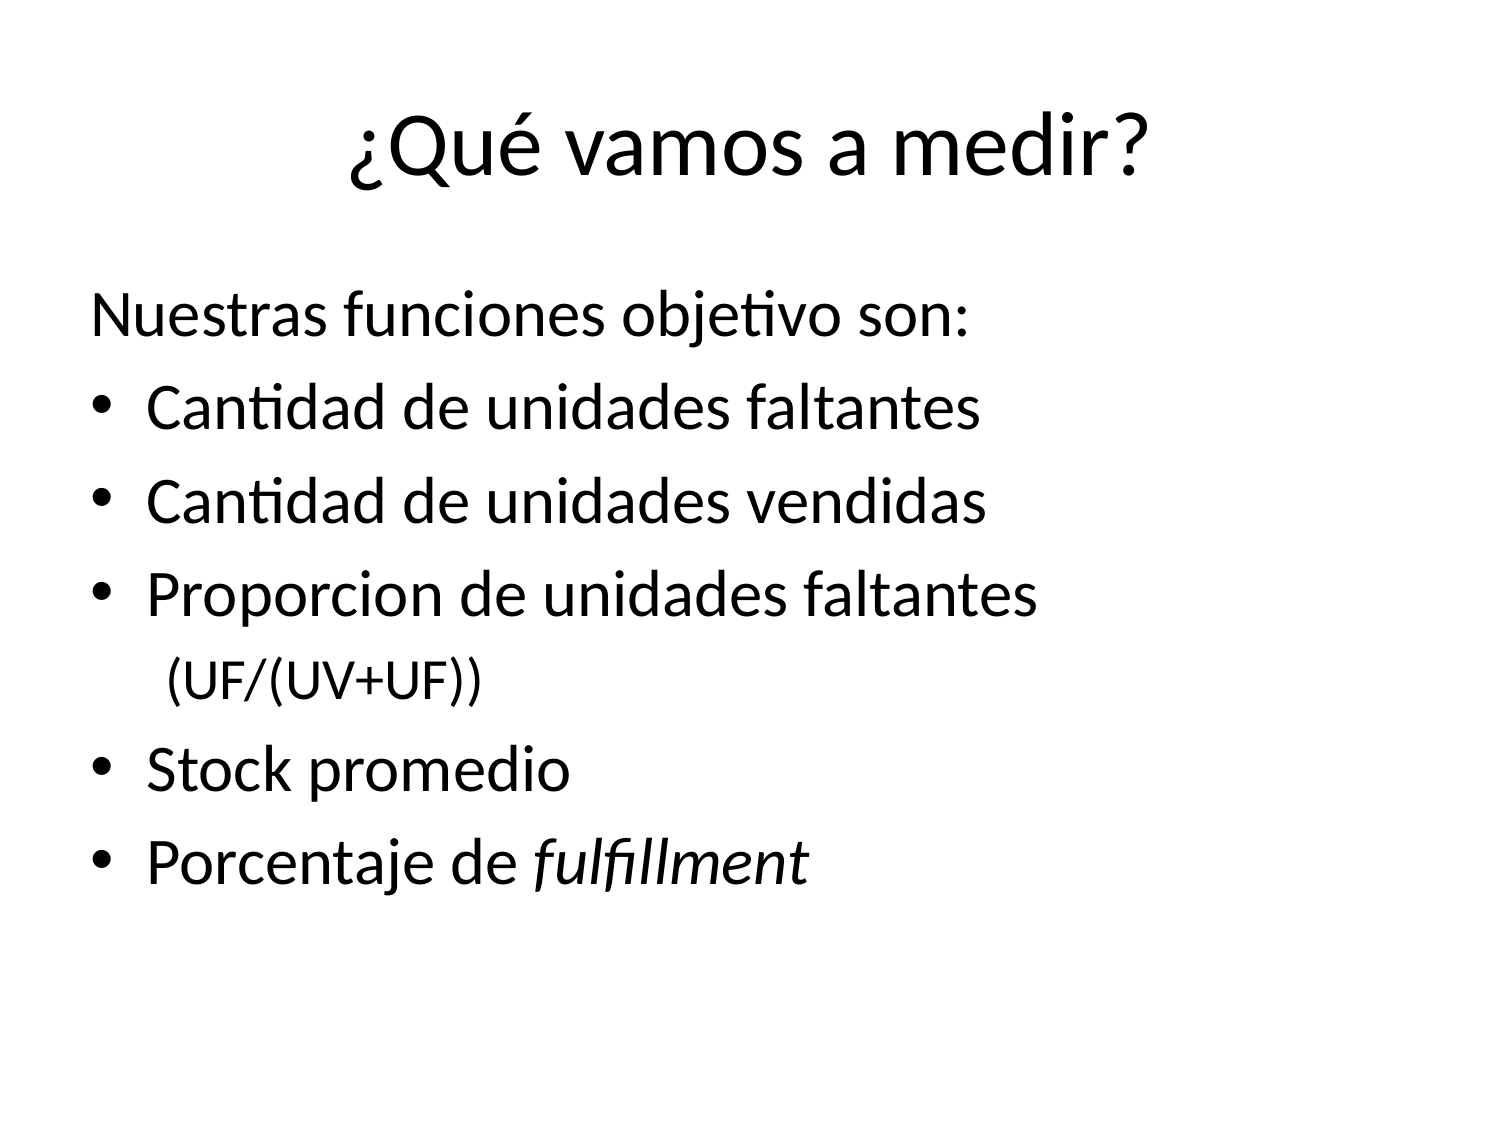

# ¿Qué vamos a medir?
Nuestras funciones objetivo son:
Cantidad de unidades faltantes
Cantidad de unidades vendidas
Proporcion de unidades faltantes
(UF/(UV+UF))
Stock promedio
Porcentaje de fulfillment